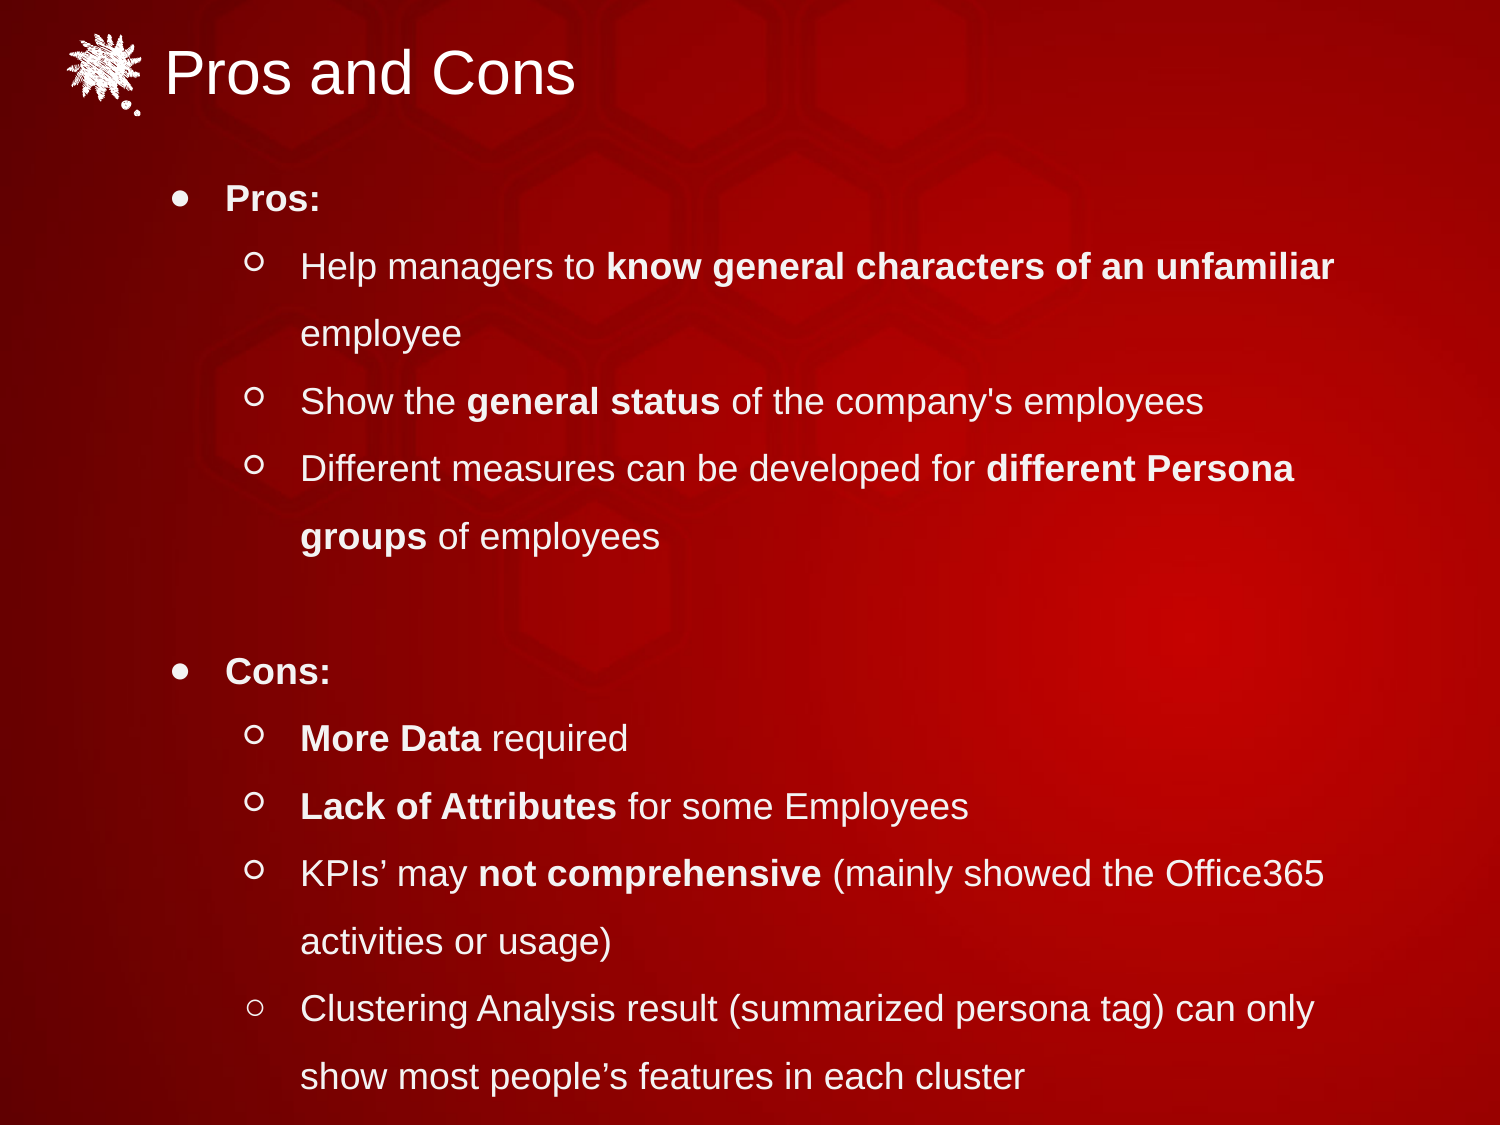

Pros and Cons

Pros:
Help managers to know general characters of an unfamiliar employee
Show the general status of the company's employees
Different measures can be developed for different Persona groups of employees

Cons:
More Data required
Lack of Attributes for some Employees
KPIs’ may not comprehensive (mainly showed the Office365 activities or usage)
Clustering Analysis result (summarized persona tag) can only show most people’s features in each cluster